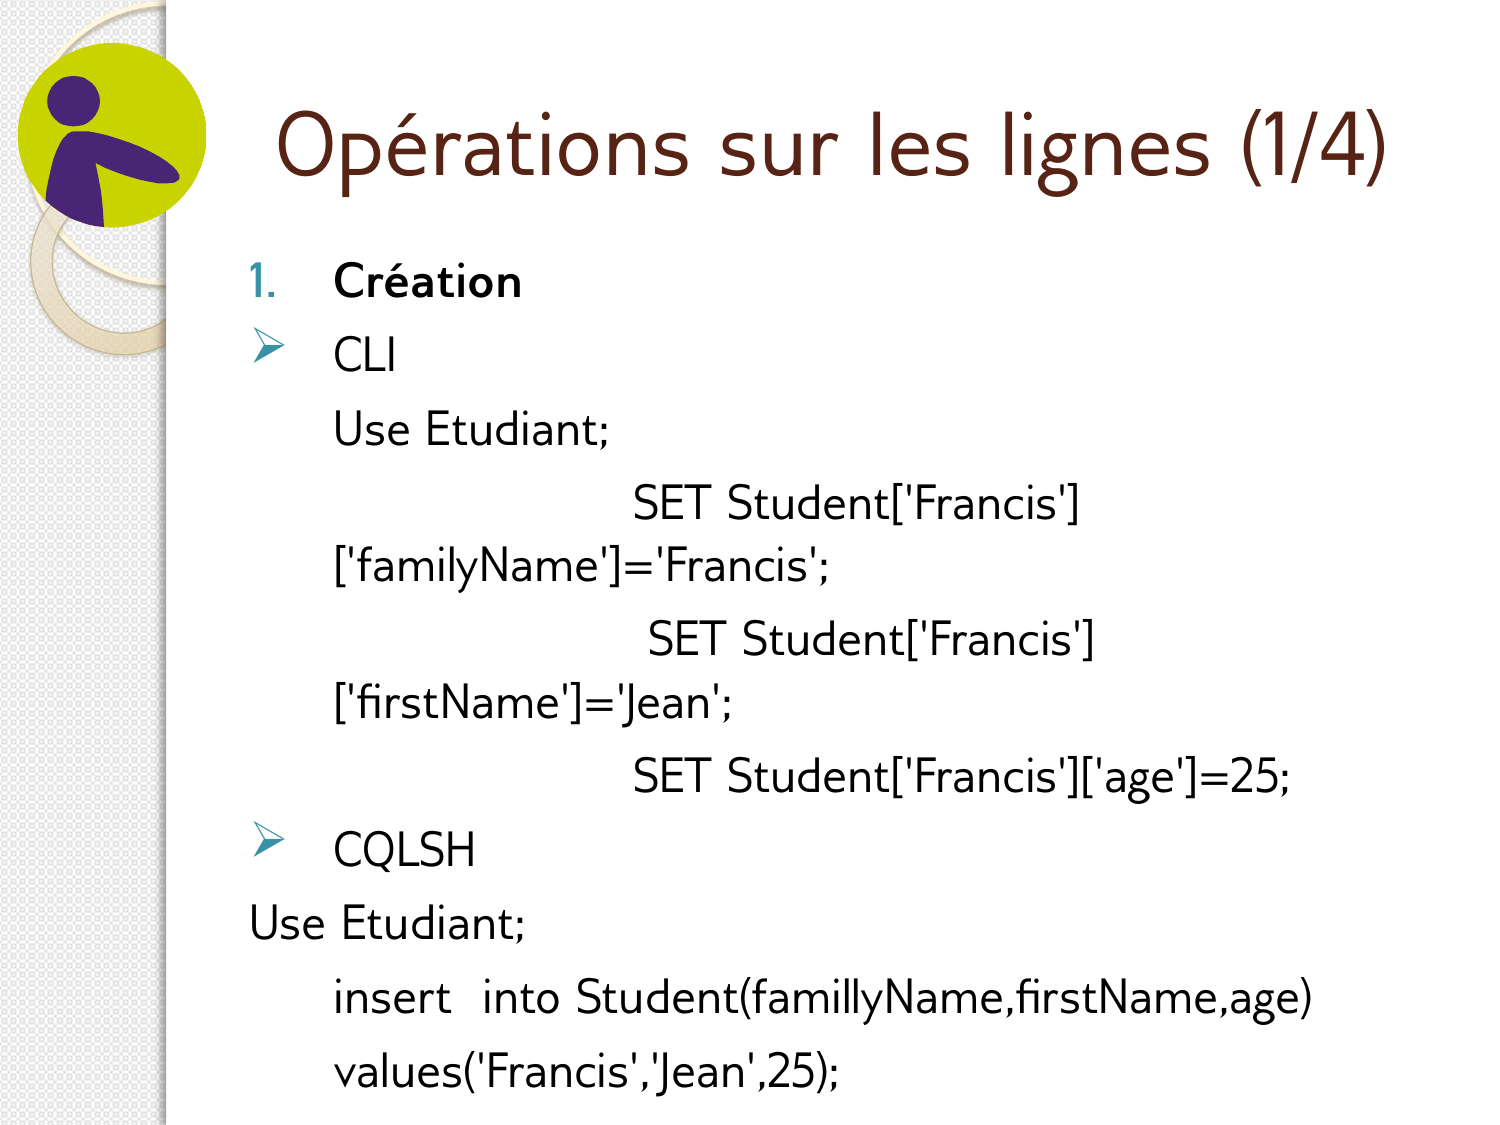

# Opérations sur les lignes (1/4)
Création
CLI
	Use Etudiant;
			SET Student['Francis']['familyName']='Francis';
			 SET Student['Francis']['firstName']='Jean';
			SET Student['Francis']['age']=25;
CQLSH
Use Etudiant;
	insert  into Student(famillyName,firstName,age)
	values('Francis','Jean',25);